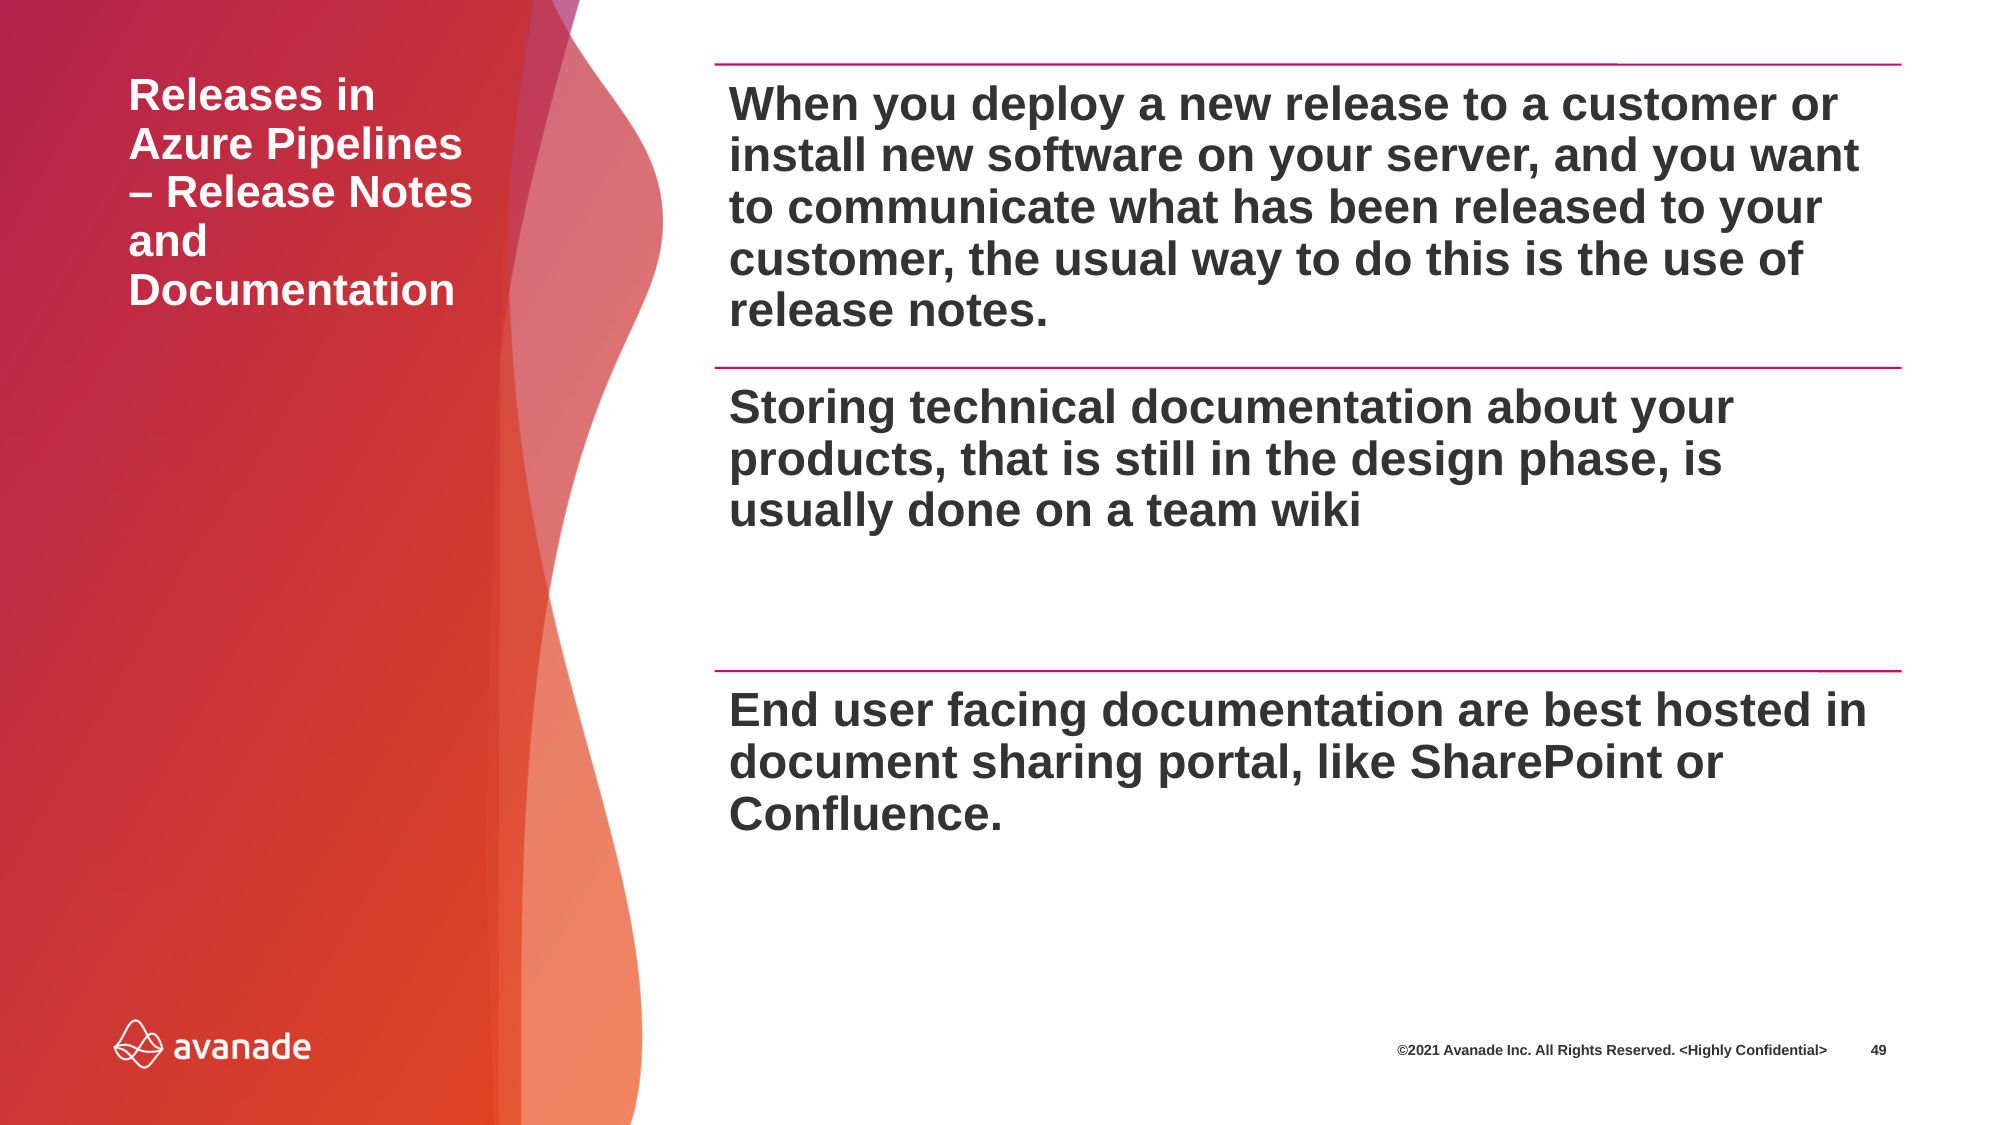

# Releases in Azure Pipelines – Release Notes and Documentation
When you deploy a new release to a customer or install new software on your server, and you want to communicate what has been released to your customer, the usual way to do this is the use of release notes.
Storing technical documentation about your products, that is still in the design phase, is usually done on a team wiki
End user facing documentation are best hosted in document sharing portal, like SharePoint or Confluence.